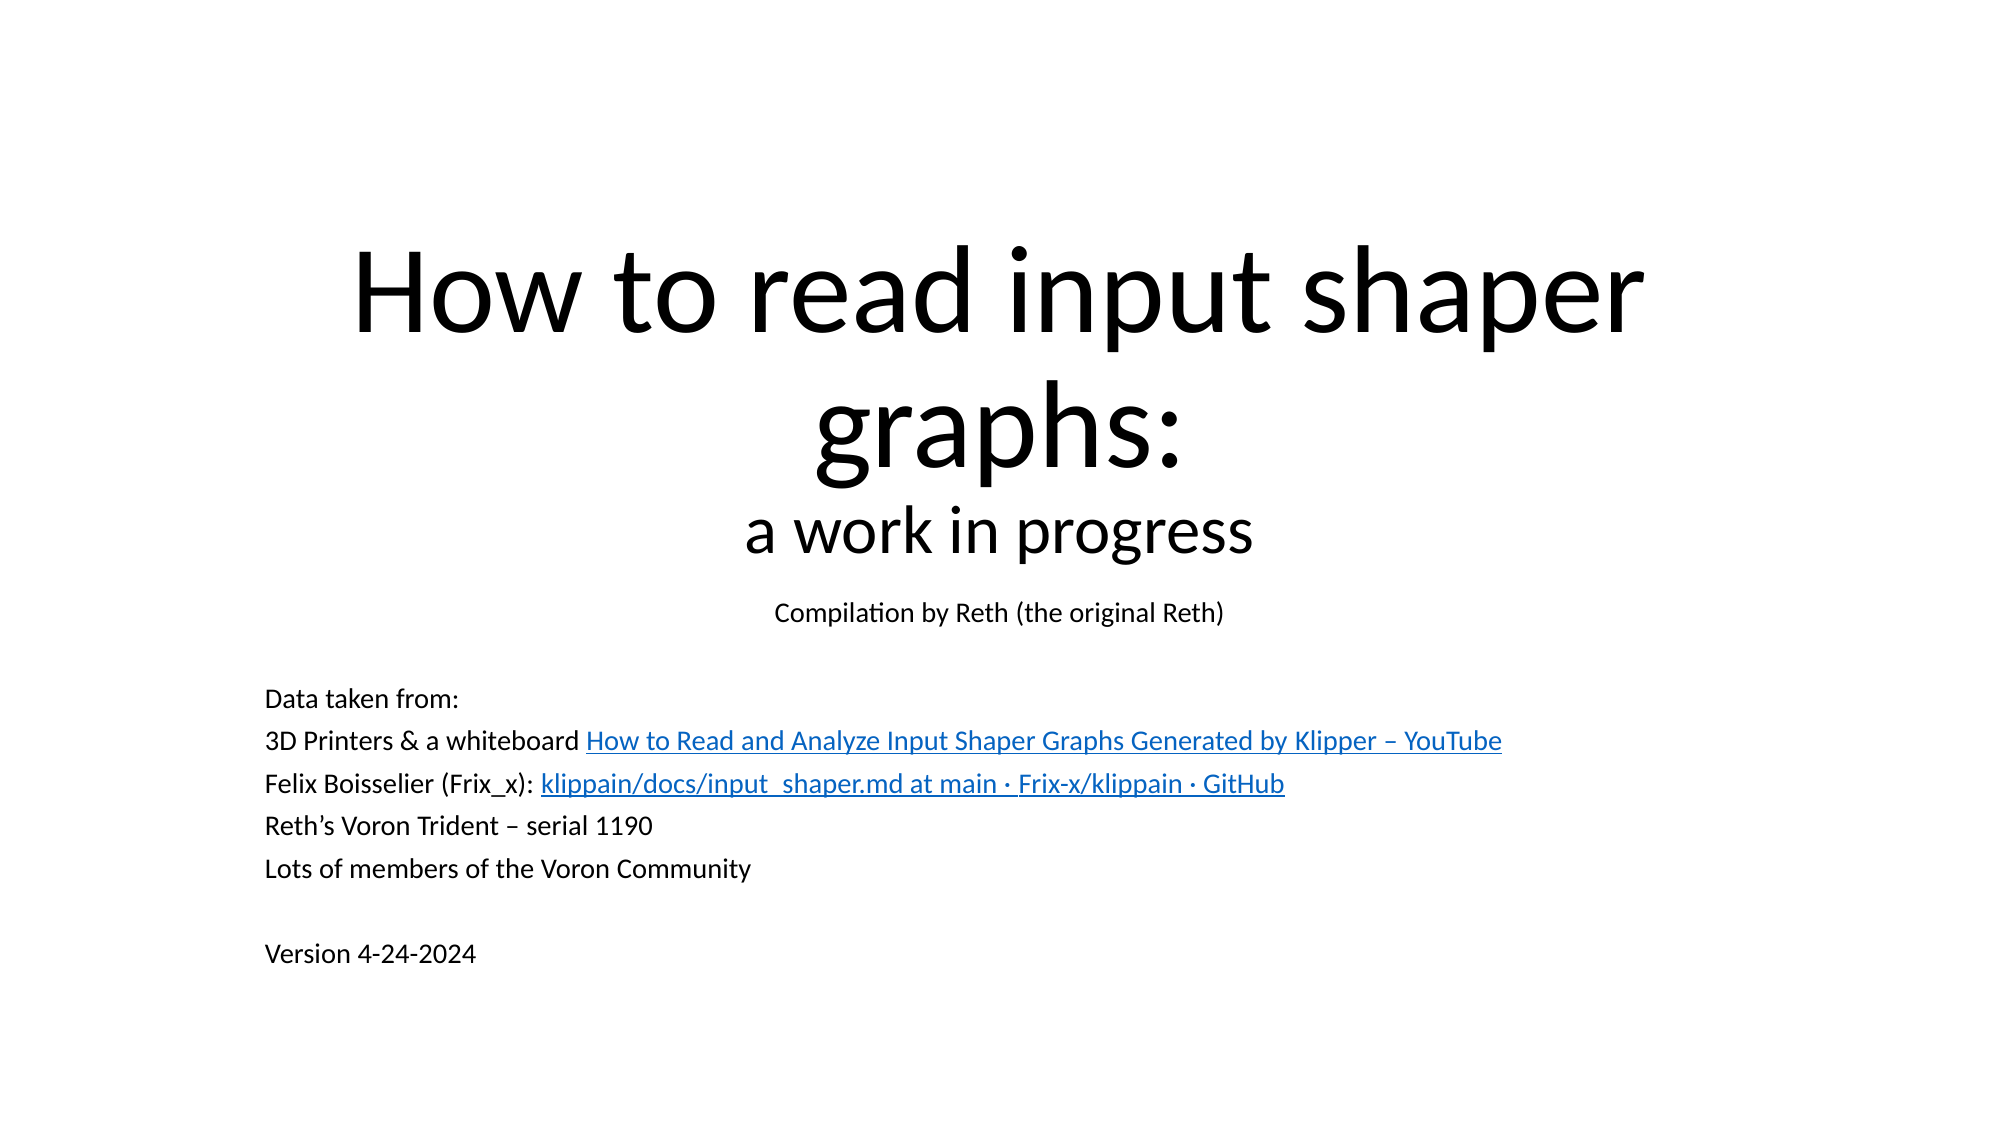

# How to read input shaper graphs: a work in progress
Compilation by Reth (the original Reth)

Data taken from:
3D Printers & a whiteboard How to Read and Analyze Input Shaper Graphs Generated by Klipper – YouTube
Felix Boisselier (Frix_x): klippain/docs/input_shaper.md at main · Frix-x/klippain · GitHub
Reth’s Voron Trident – serial 1190
Lots of members of the Voron Community

Version 4-24-2024